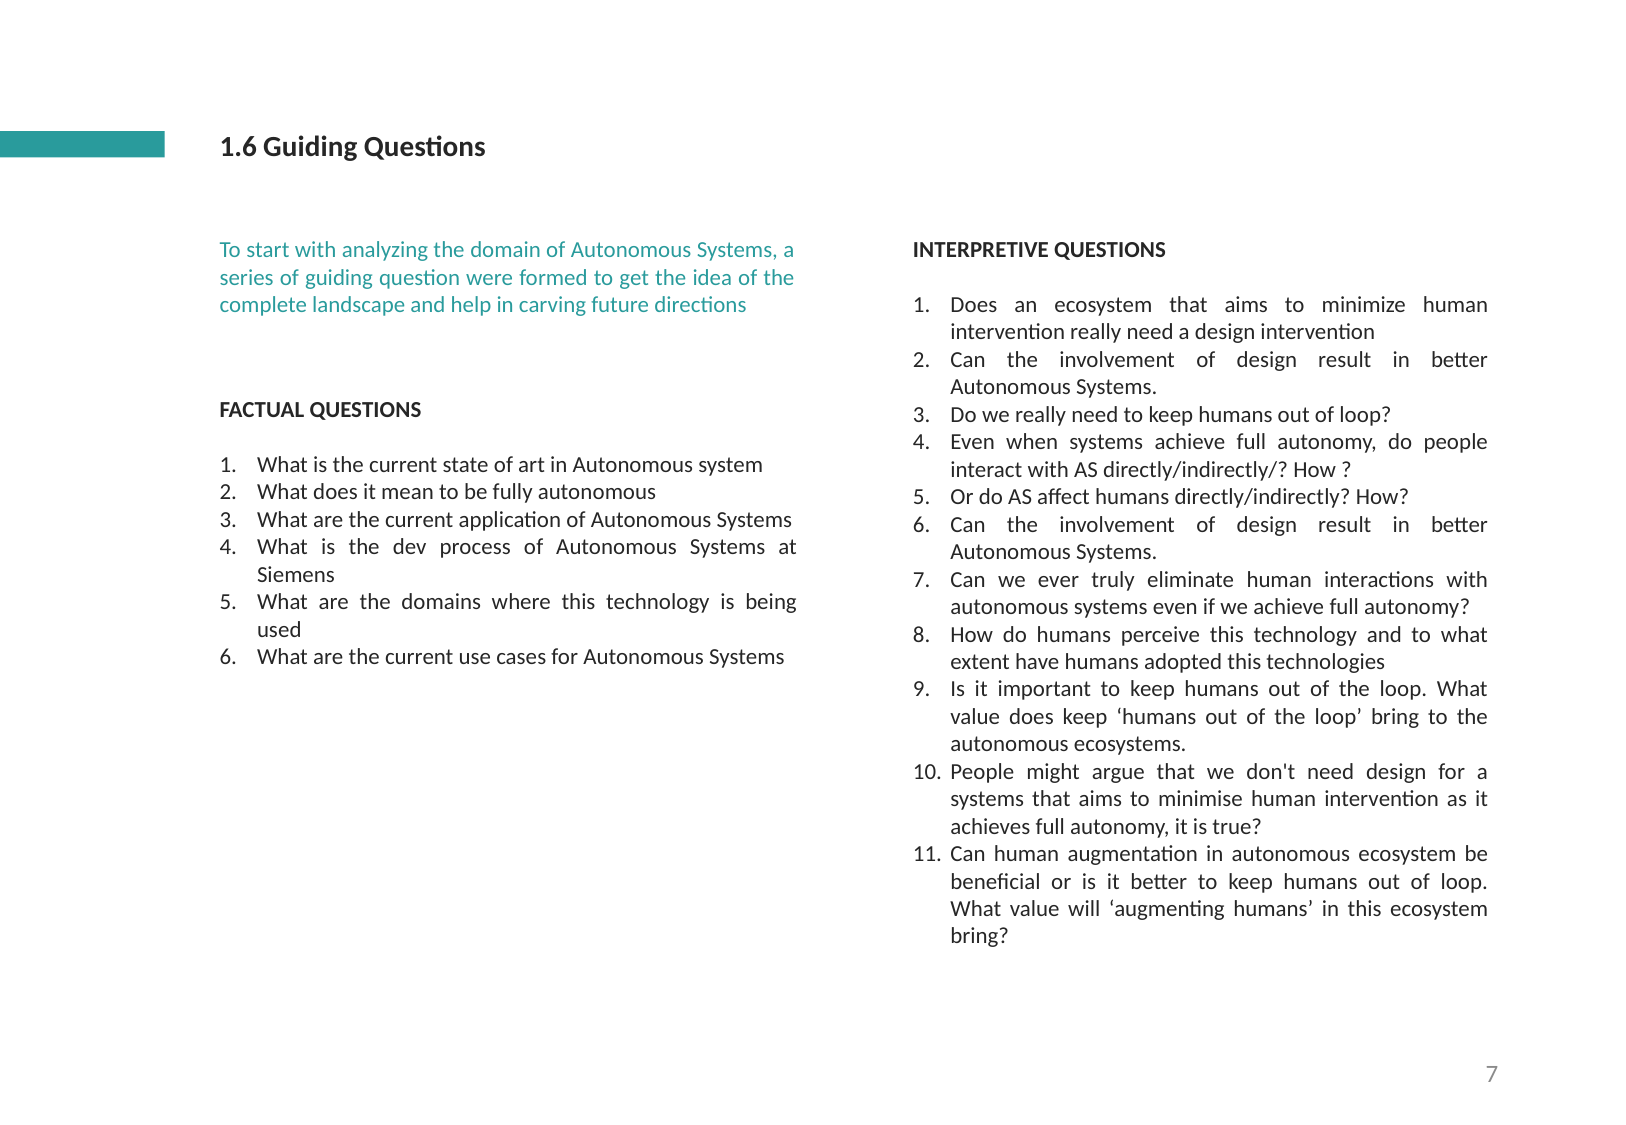

1.6 Guiding Questions

To start with analyzing the domain of Autonomous Systems, a series of guiding question were formed to get the idea of the complete landscape and help in carving future directions

INTERPRETIVE QUESTIONS

Does an ecosystem that aims to minimize human intervention really need a design intervention
Can the involvement of design result in better Autonomous Systems.
Do we really need to keep humans out of loop?
Even when systems achieve full autonomy, do people interact with AS directly/indirectly/? How ?
Or do AS affect humans directly/indirectly? How?
Can the involvement of design result in better Autonomous Systems.
Can we ever truly eliminate human interactions with autonomous systems even if we achieve full autonomy?
How do humans perceive this technology and to what extent have humans adopted this technologies
Is it important to keep humans out of the loop. What value does keep ‘humans out of the loop’ bring to the autonomous ecosystems.
People might argue that we don't need design for a systems that aims to minimise human intervention as it achieves full autonomy, it is true?
Can human augmentation in autonomous ecosystem be beneficial or is it better to keep humans out of loop. What value will ‘augmenting humans’ in this ecosystem bring?
FACTUAL QUESTIONS

What is the current state of art in Autonomous system
What does it mean to be fully autonomous
What are the current application of Autonomous Systems
What is the dev process of Autonomous Systems at Siemens
What are the domains where this technology is being used
What are the current use cases for Autonomous Systems
7